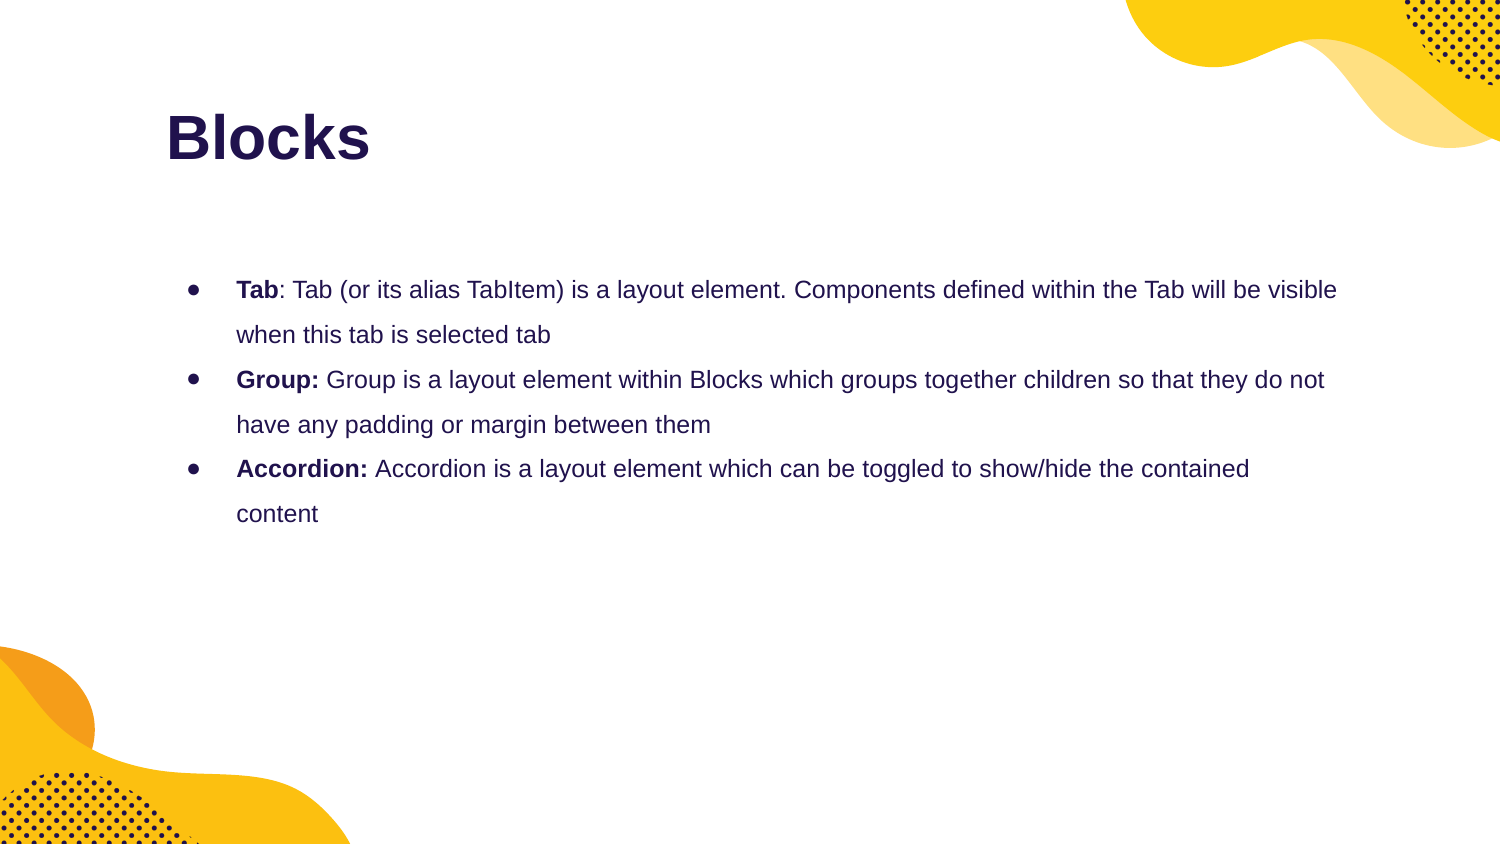

Blocks
Tab: Tab (or its alias TabItem) is a layout element. Components defined within the Tab will be visible when this tab is selected tab
Group: Group is a layout element within Blocks which groups together children so that they do not have any padding or margin between them
Accordion: Accordion is a layout element which can be toggled to show/hide the contained content